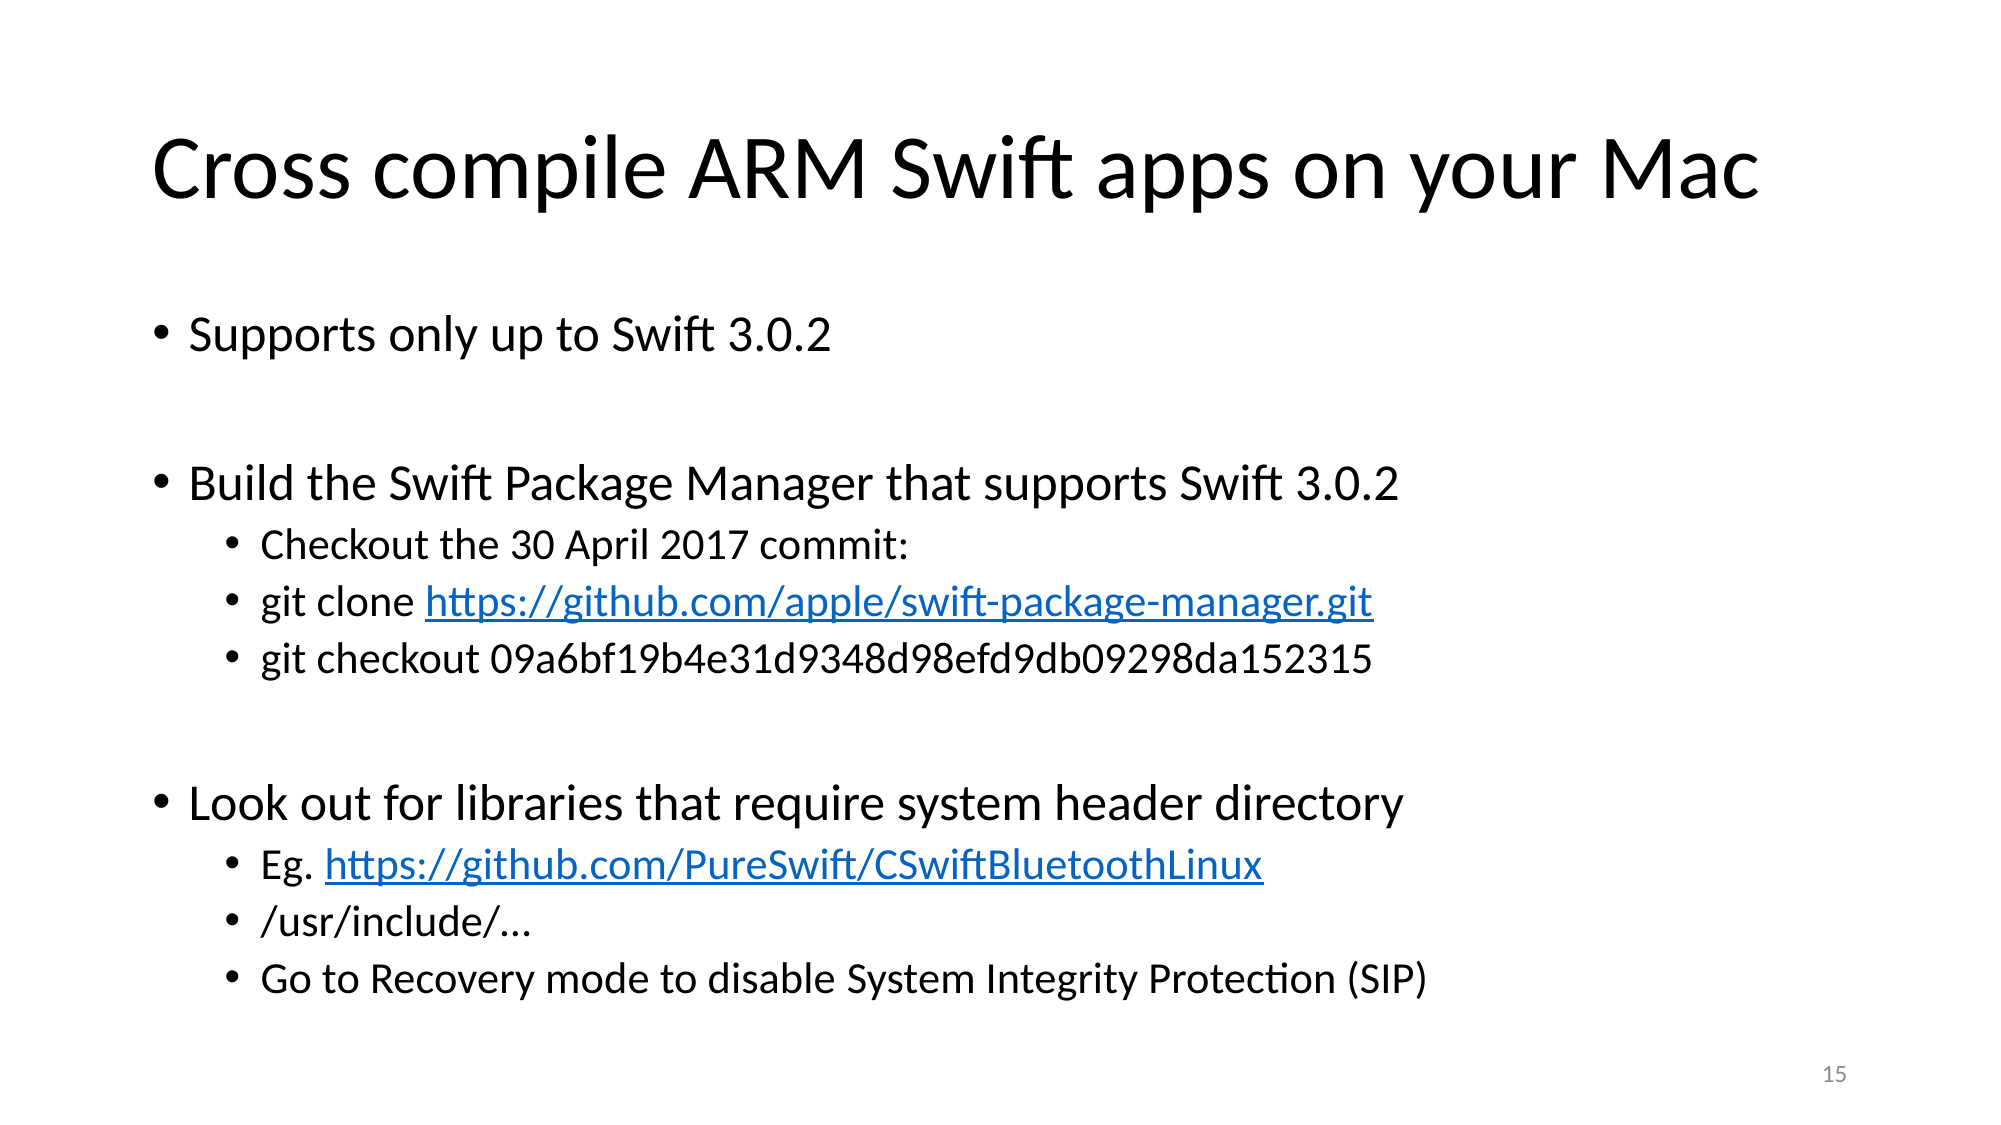

# Cross compile ARM Swift apps on your Mac
Supports only up to Swift 3.0.2

Build the Swift Package Manager that supports Swift 3.0.2
Checkout the 30 April 2017 commit:
git clone https://github.com/apple/swift-package-manager.git
git checkout 09a6bf19b4e31d9348d98efd9db09298da152315

Look out for libraries that require system header directory
Eg. https://github.com/PureSwift/CSwiftBluetoothLinux
/usr/include/…
Go to Recovery mode to disable System Integrity Protection (SIP)

15